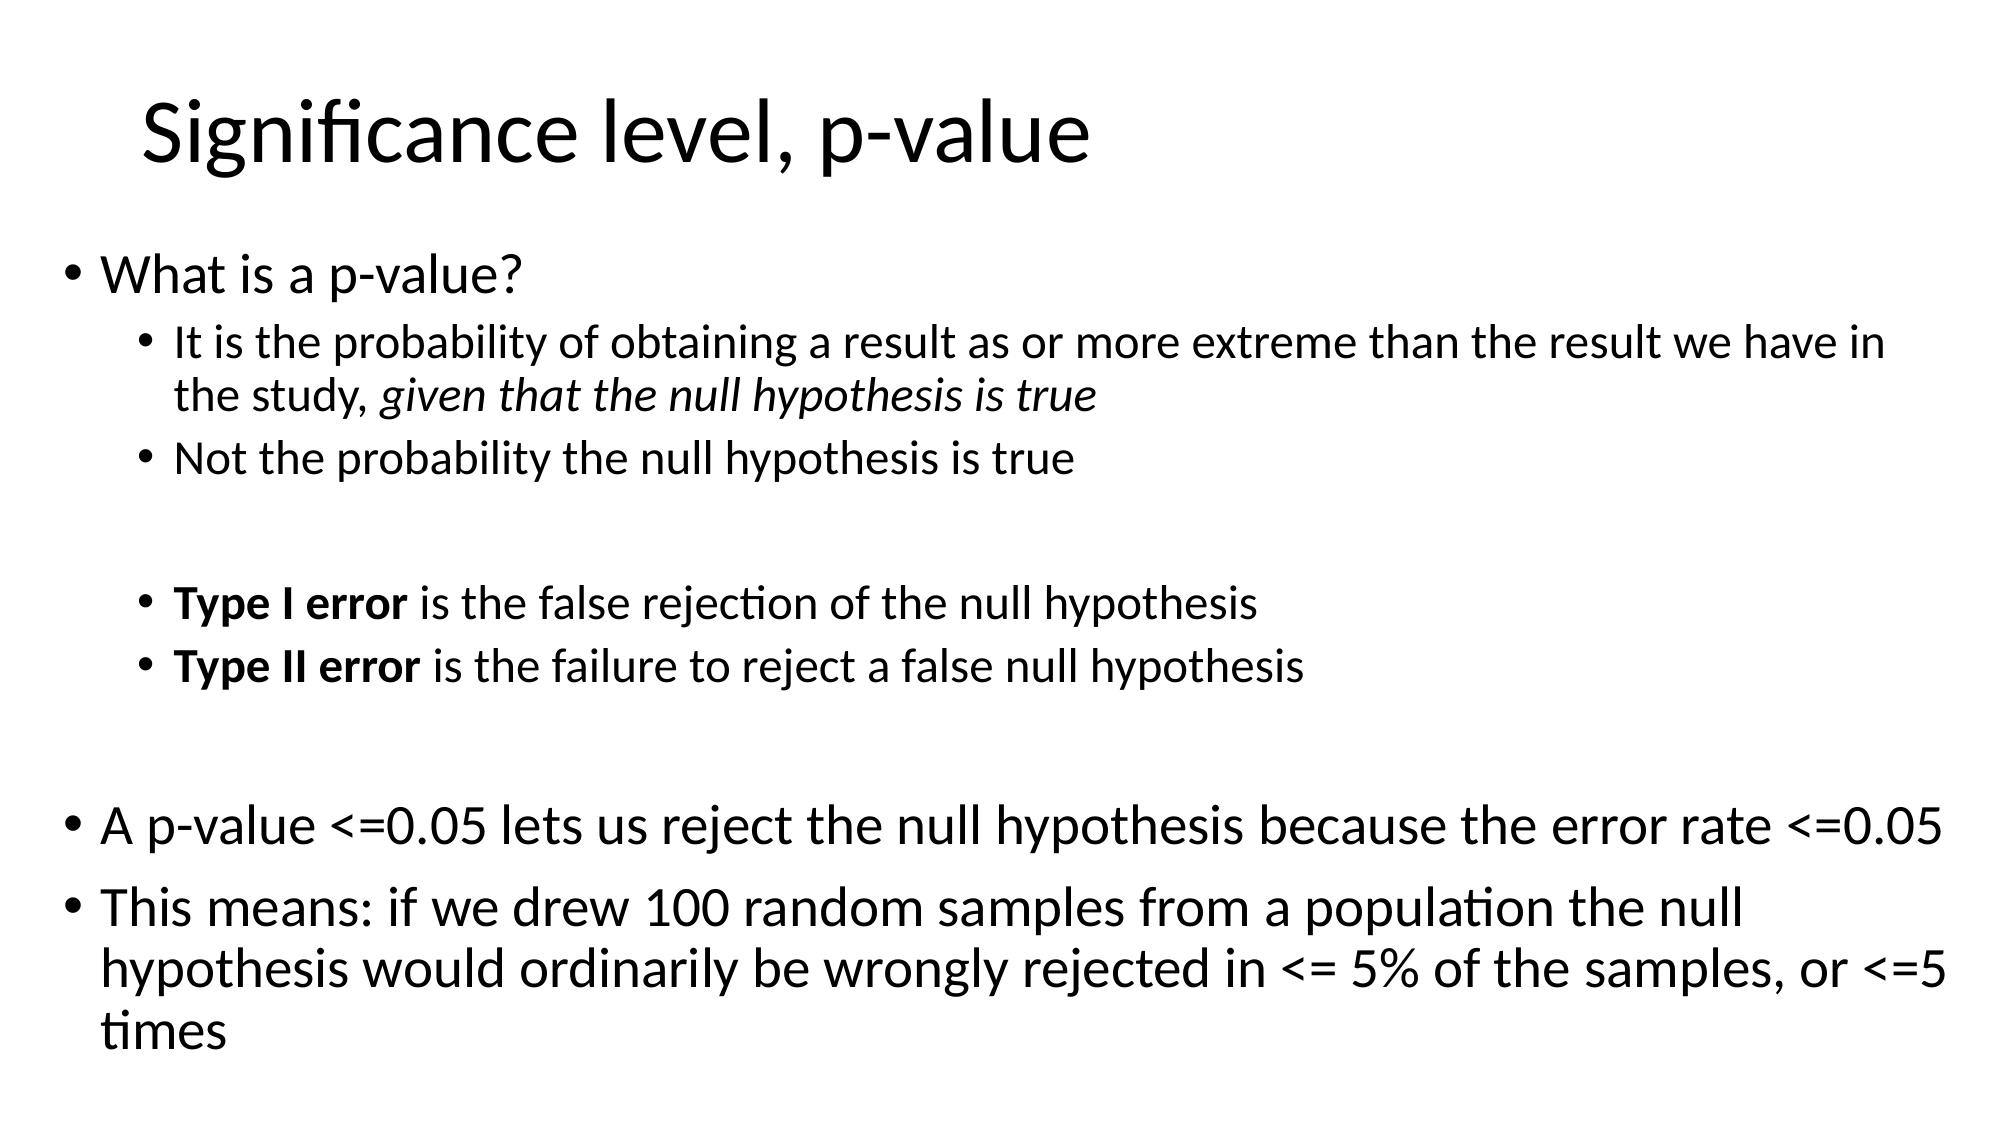

# Significance level, p-value
What is a p-value?
It is the probability of obtaining a result as or more extreme than the result we have in the study, given that the null hypothesis is true
Not the probability the null hypothesis is true

Type I error is the false rejection of the null hypothesis
Type II error is the failure to reject a false null hypothesis

A p-value <=0.05 lets us reject the null hypothesis because the error rate <=0.05
This means: if we drew 100 random samples from a population the null hypothesis would ordinarily be wrongly rejected in <= 5% of the samples, or <=5 times